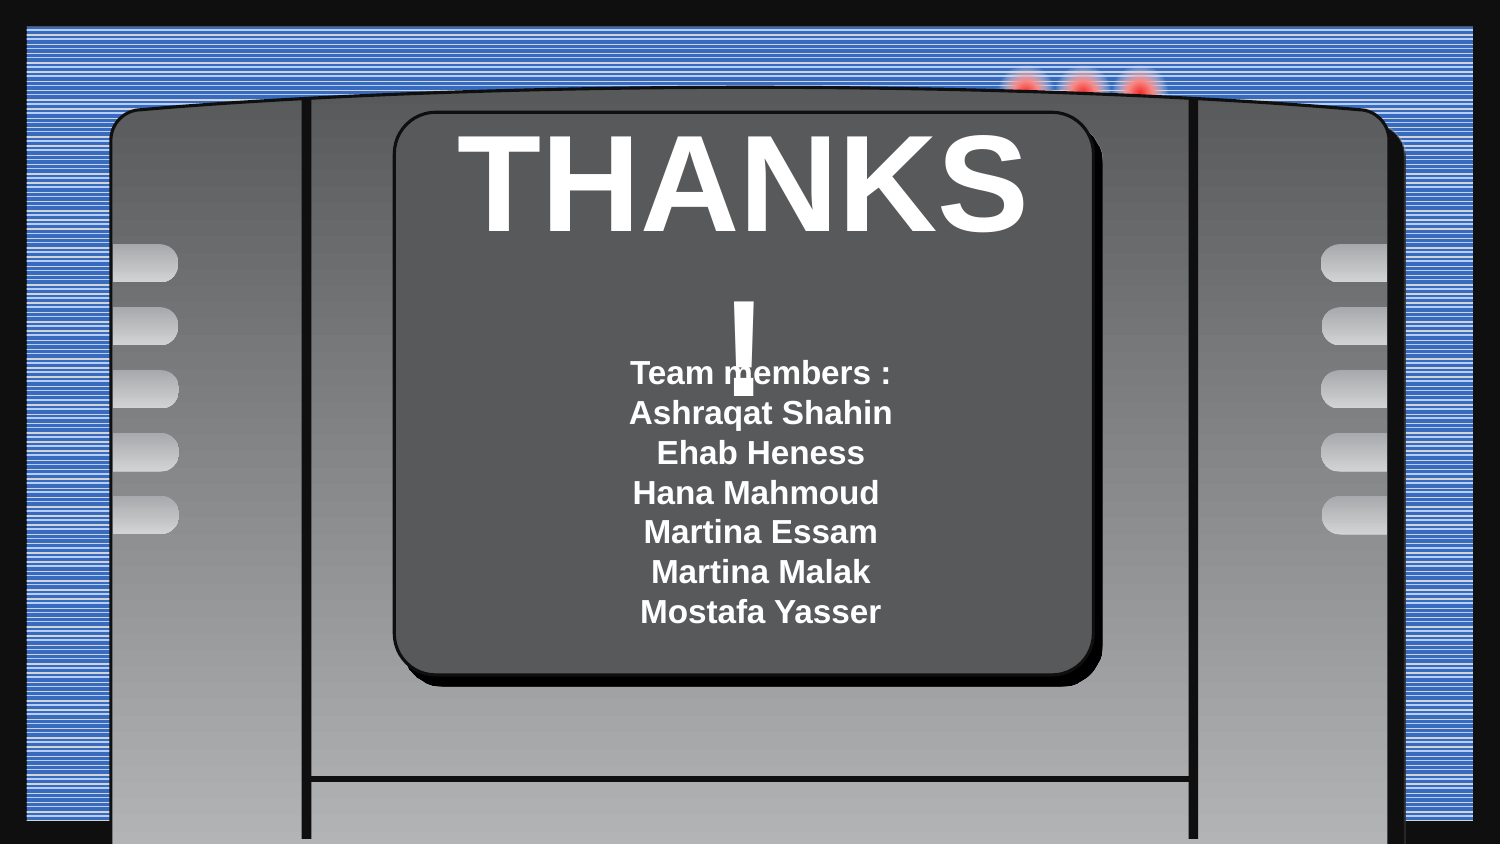

# THANKS!
Team members :
Ashraqat Shahin
Ehab Heness
Hana Mahmoud
Martina Essam
Martina Malak
Mostafa Yasser